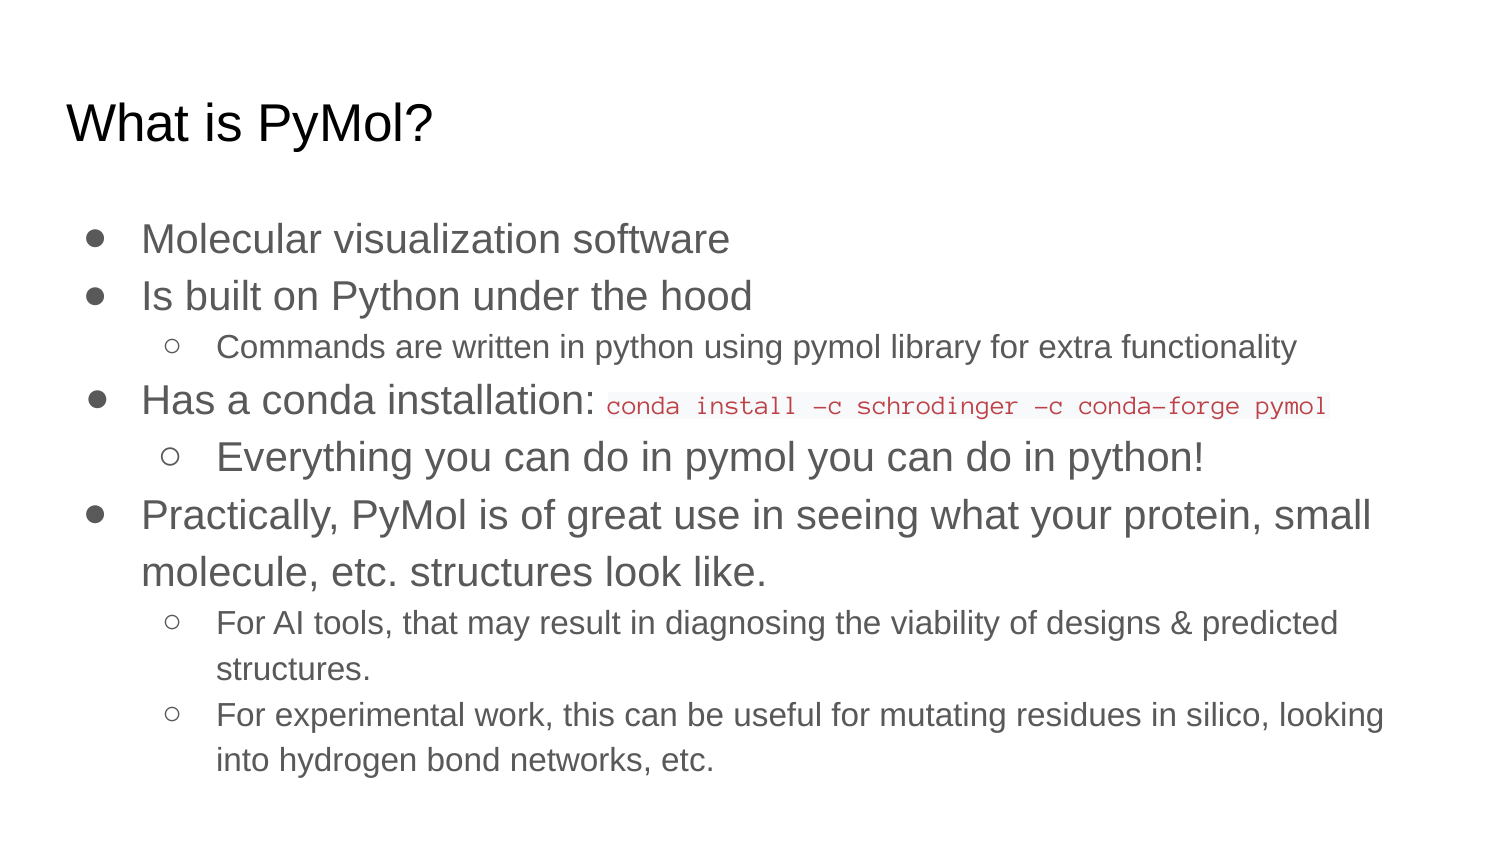

# What is PyMol?
Molecular visualization software
Is built on Python under the hood
Commands are written in python using pymol library for extra functionality
Has a conda installation: conda install -c schrodinger -c conda-forge pymol
Everything you can do in pymol you can do in python!
Practically, PyMol is of great use in seeing what your protein, small molecule, etc. structures look like.
For AI tools, that may result in diagnosing the viability of designs & predicted structures.
For experimental work, this can be useful for mutating residues in silico, looking into hydrogen bond networks, etc.